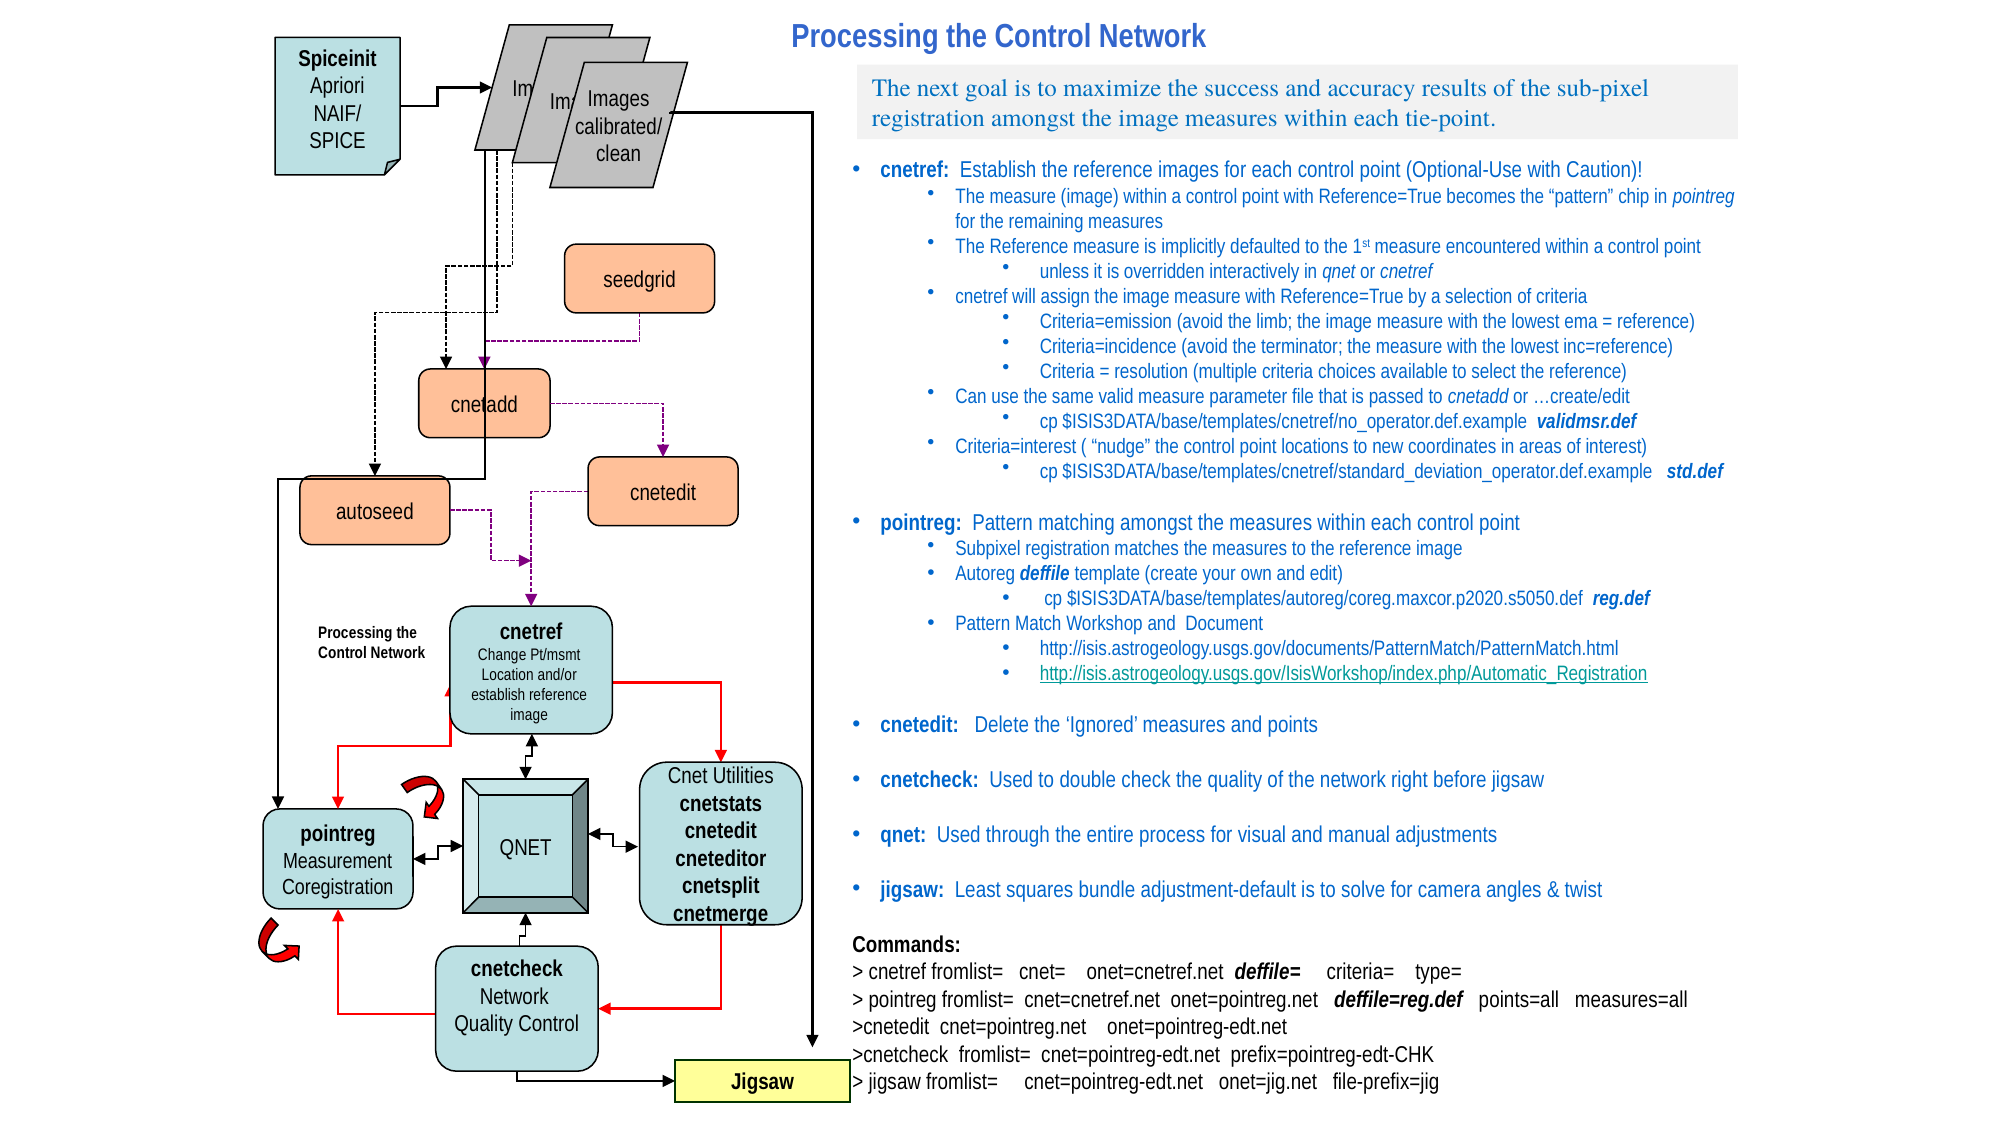

Processing the Control Network
Images
Spiceinit
Apriori
NAIF/
SPICE
Images
Images
calibrated/
clean
The next goal is to maximize the success and accuracy results of the sub-pixel registration amongst the image measures within each tie-point.

cnetref:  Establish the reference images for each control point (Optional-Use with Caution)!
The measure (image) within a control point with Reference=True becomes the “pattern” chip in pointreg for the remaining measures
The Reference measure is implicitly defaulted to the 1st measure encountered within a control point
unless it is overridden interactively in qnet or cnetref
cnetref will assign the image measure with Reference=True by a selection of criteria
Criteria=emission (avoid the limb; the image measure with the lowest ema = reference)
Criteria=incidence (avoid the terminator; the measure with the lowest inc=reference)
Criteria = resolution (multiple criteria choices available to select the reference)
Can use the same valid measure parameter file that is passed to cnetadd or …create/edit
cp $ISIS3DATA/base/templates/cnetref/no_operator.def.example  validmsr.def
Criteria=interest ( “nudge” the control point locations to new coordinates in areas of interest)
cp $ISIS3DATA/base/templates/cnetref/standard_deviation_operator.def.example   std.def

pointreg:  Pattern matching amongst the measures within each control point
Subpixel registration matches the measures to the reference image
Autoreg deffile template (create your own and edit)
 cp $ISIS3DATA/base/templates/autoreg/coreg.maxcor.p2020.s5050.def  reg.def
Pattern Match Workshop and  Document
http://isis.astrogeology.usgs.gov/documents/PatternMatch/PatternMatch.html
http://isis.astrogeology.usgs.gov/IsisWorkshop/index.php/Automatic_Registration

cnetedit:   Delete the ‘Ignored’ measures and points

cnetcheck:  Used to double check the quality of the network right before jigsaw

qnet:  Used through the entire process for visual and manual adjustments

jigsaw:  Least squares bundle adjustment-default is to solve for camera angles & twist

Commands:
> cnetref fromlist=   cnet=    onet=cnetref.net  deffile=     criteria=    type=
> pointreg fromlist=  cnet=cnetref.net  onet=pointreg.net   deffile=reg.def   points=all   measures=all
>cnetedit  cnet=pointreg.net    onet=pointreg-edt.net
>cnetcheck  fromlist=  cnet=pointreg-edt.net  prefix=pointreg-edt-CHK
> jigsaw fromlist=     cnet=pointreg-edt.net   onet=jig.net   file-prefix=jig
seedgrid
cnetadd
cnetedit
autoseed

cnetref
Change Pt/msmt
Location and/or
establish reference
image

Processing the Control Network
Cnet Utilities
cnetstats
cnetedit
cneteditor
cnetsplit
cnetmerge

QNET
pointreg
Measurement
Coregistration

cnetcheck
Network
Quality Control

Jigsaw